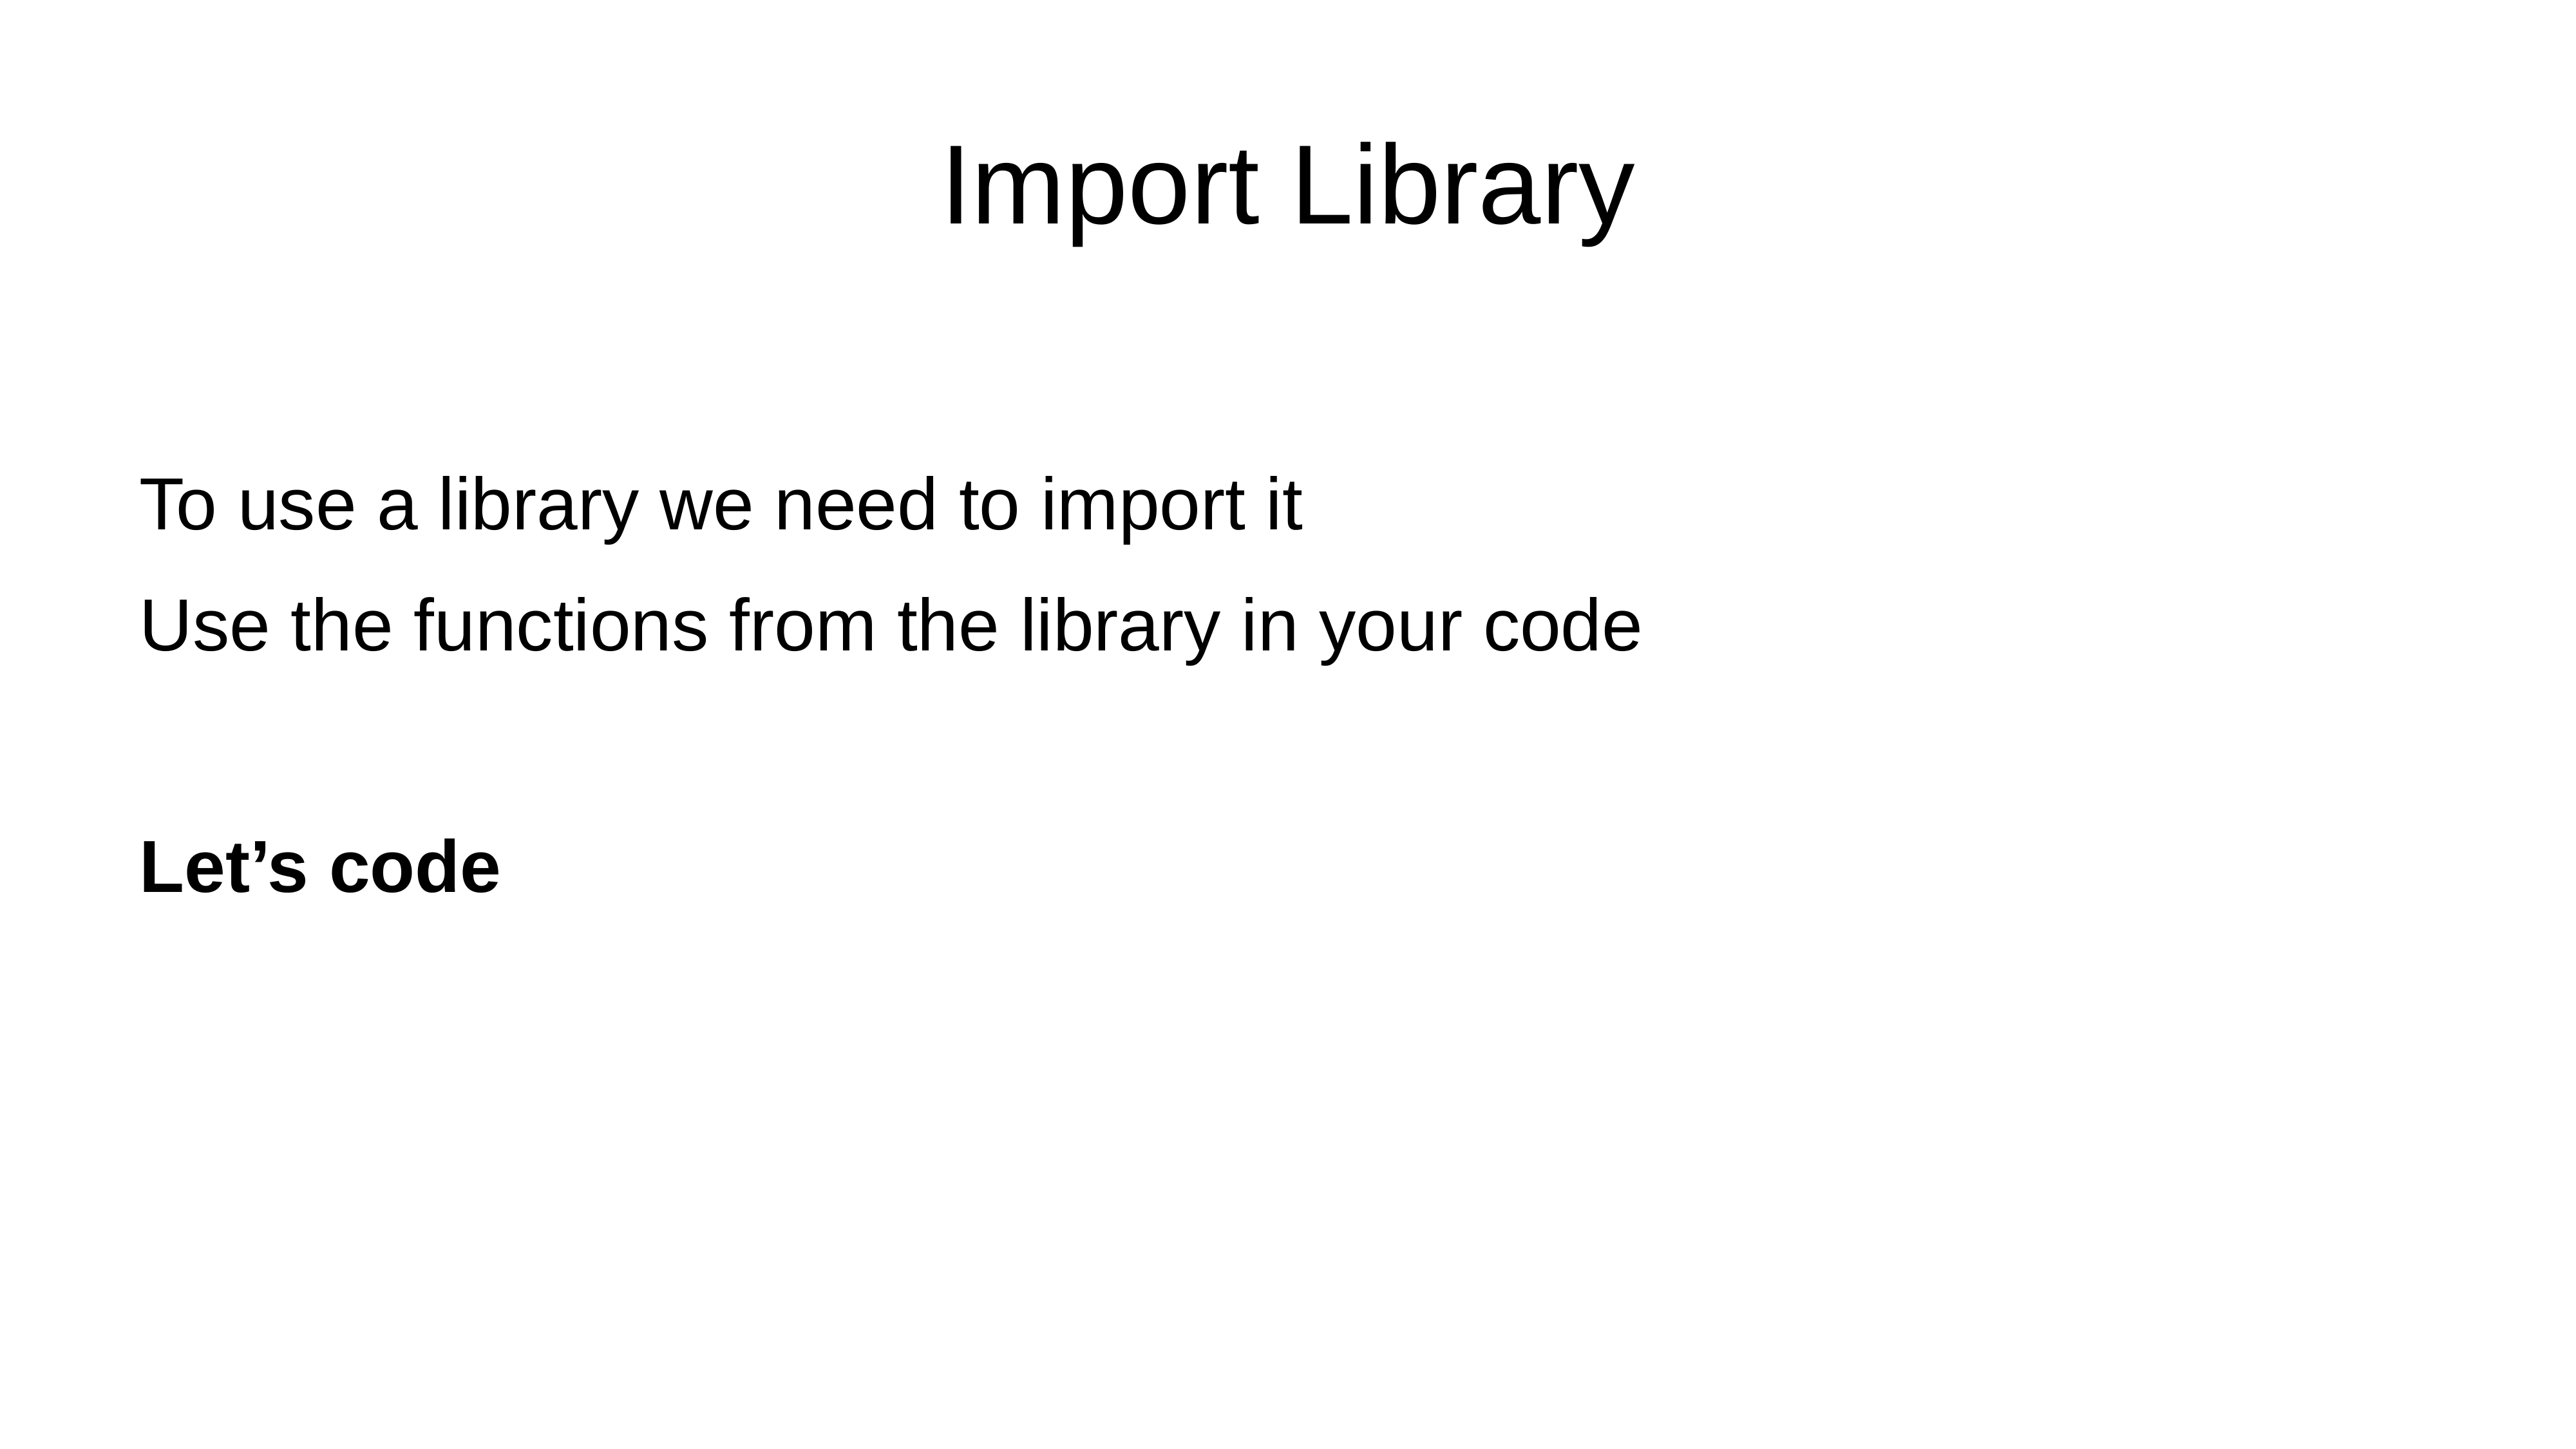

# Import Library
To use a library we need to import it
Use the functions from the library in your code

Let’s code